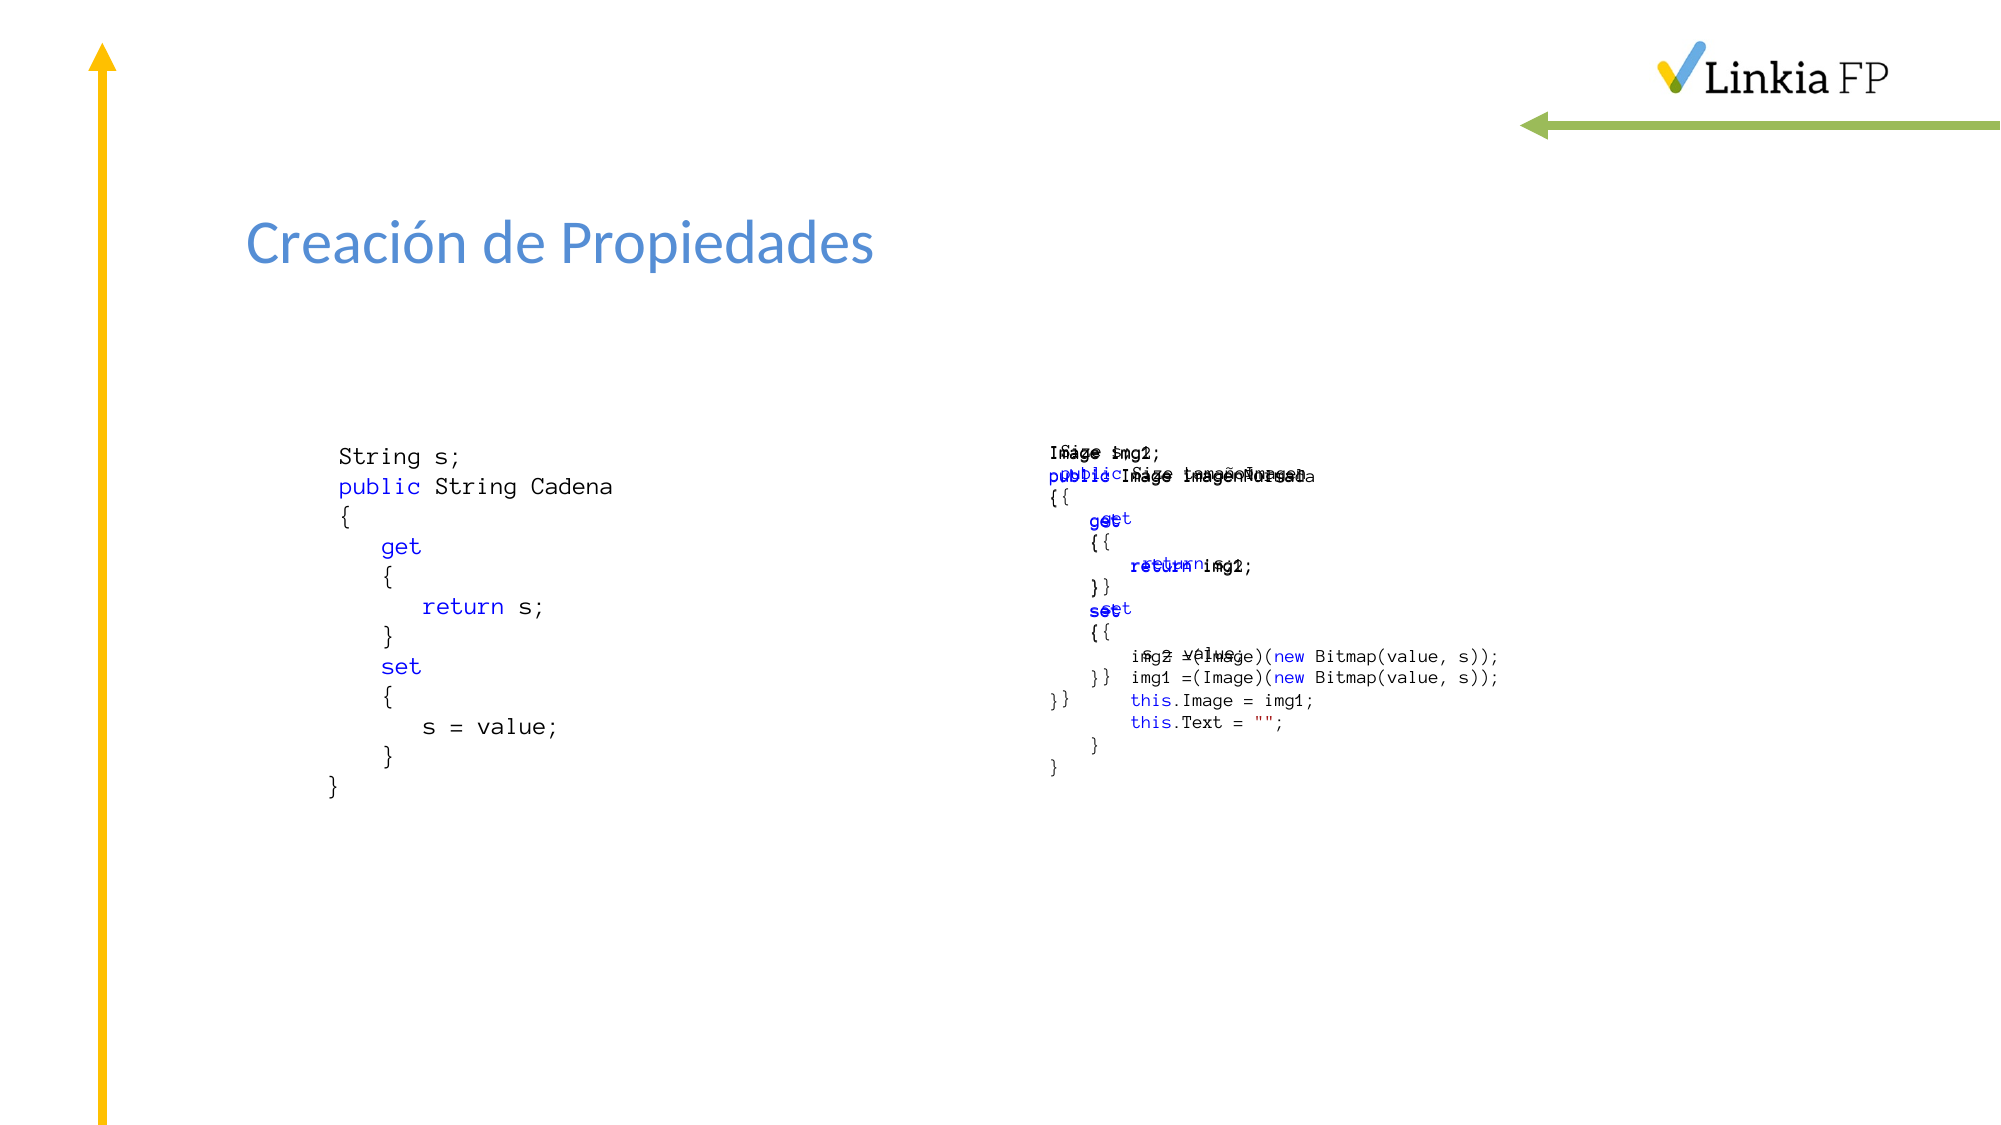

# Creación de Propiedades
        Size s;
        public Size tamañoImagen
        {
            get
            {
                return s;
            }
            set
            {
                s = value;
            }
        }
 	 String s;
       	 public String Cadena
        	 {
               get
               {
                  return s;
               }
               set
               {
                  s = value;
               }
           }
        Image img1;
        public Image imagenNormal
        {
            get
            {
                return img1;
            }
            set
            {

                img1 =(Image)(new Bitmap(value, s));
                this.Image = img1;
                this.Text = "";
            }
        }
        Image img2;
        public Image imagenPulsada
        {
            get
            {
                return img2;
            }
            set
            {
                img2 =(Image)(new Bitmap(value, s));
            }
        }